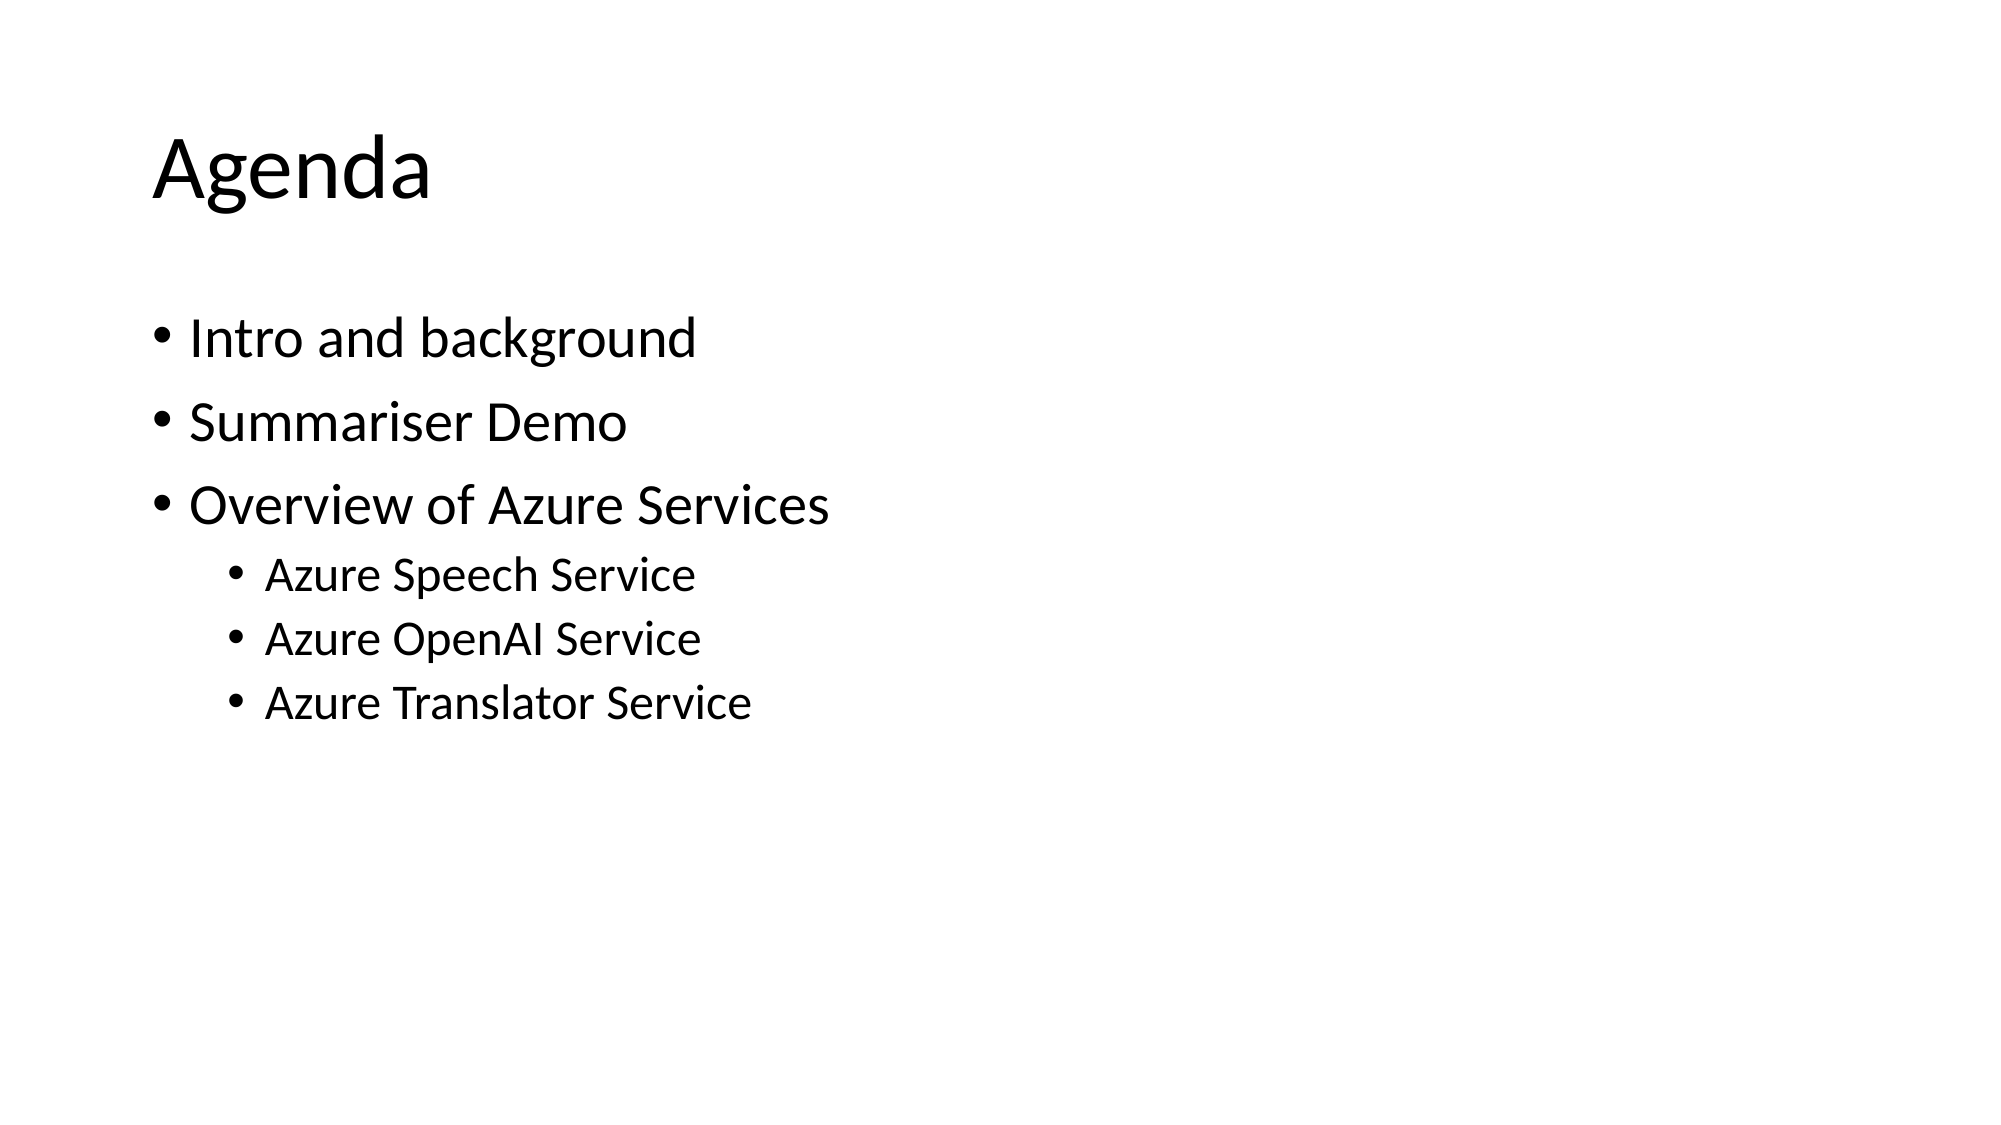

# Agenda
Intro and background
Summariser Demo
Overview of Azure Services
Azure Speech Service
Azure OpenAI Service
Azure Translator Service